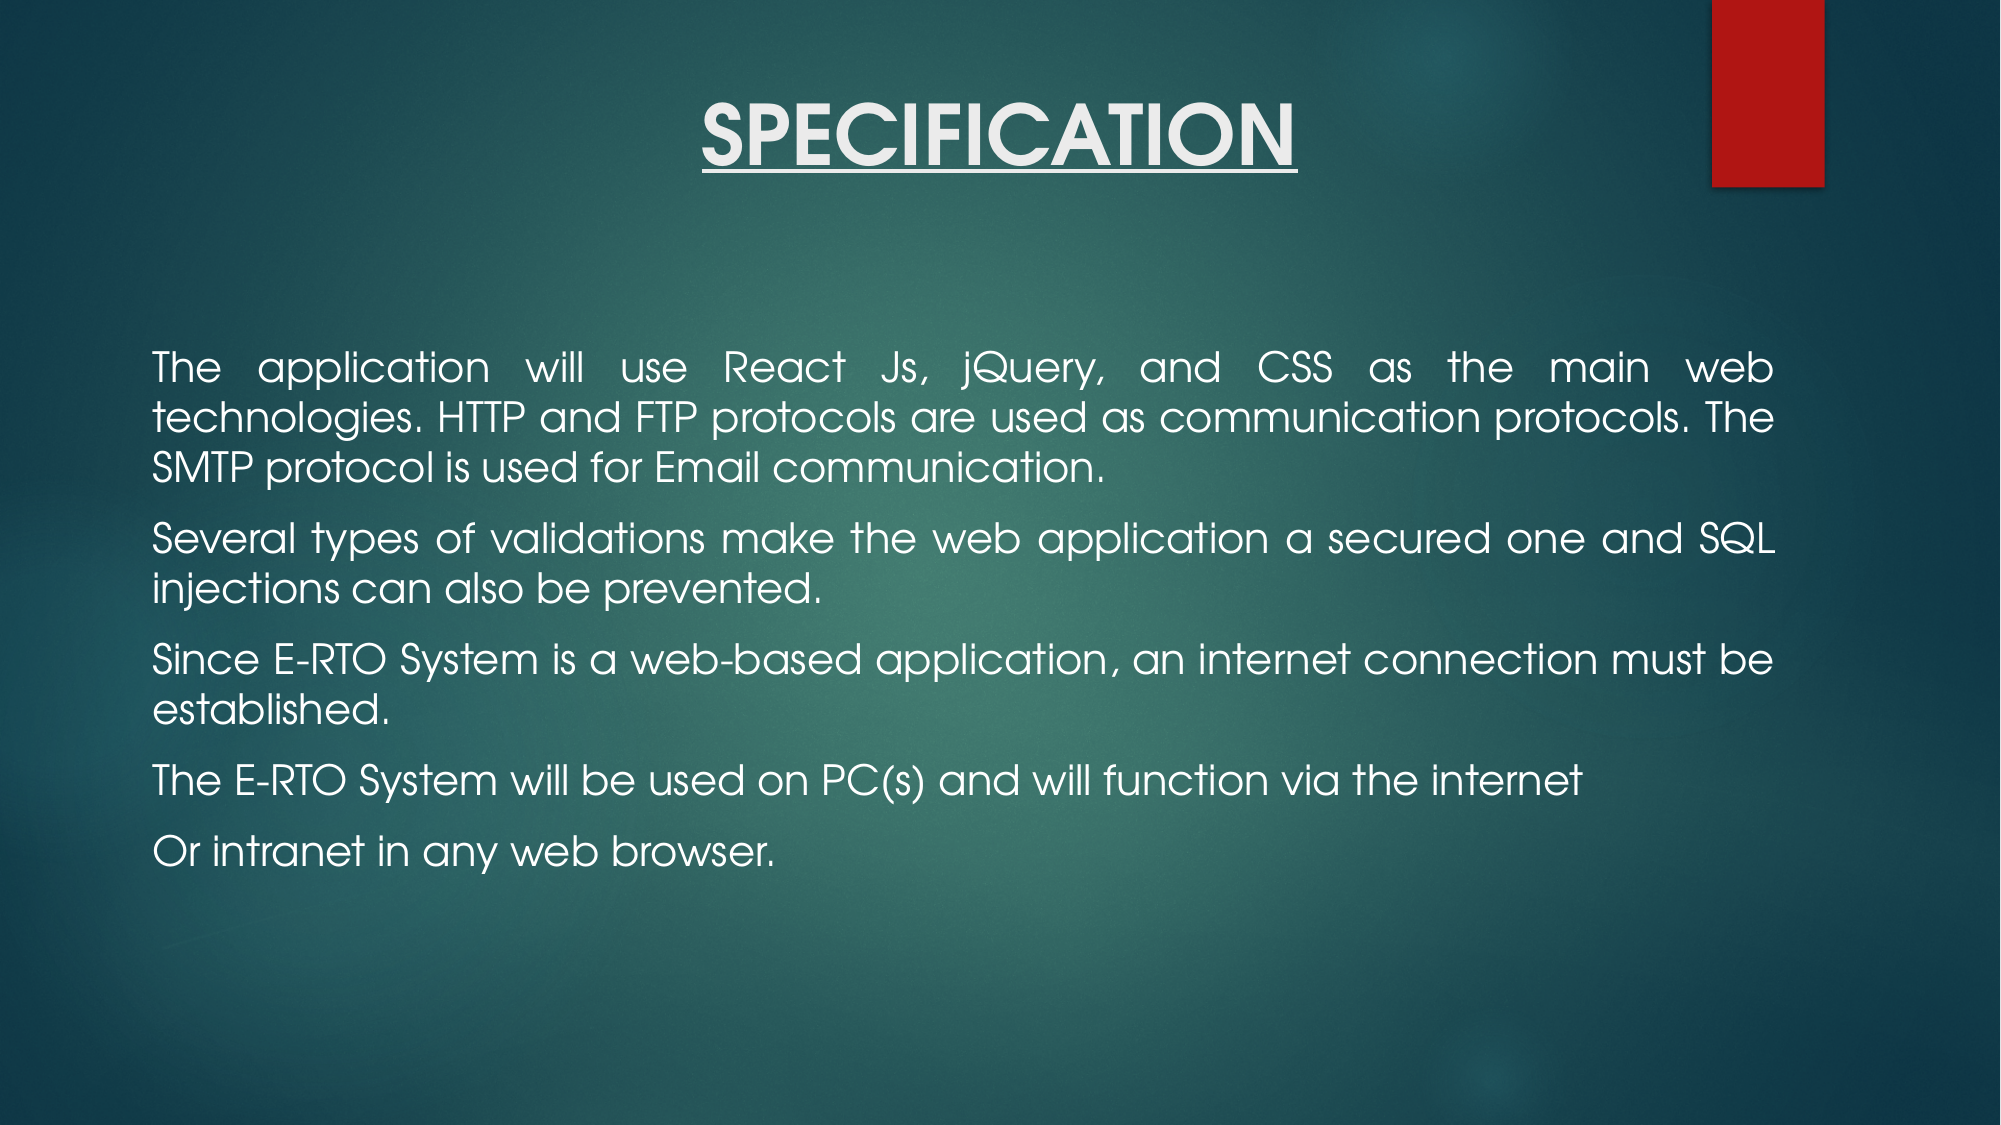

# SPECIFICATION
The application will use React Js, jQuery, and CSS as the main web technologies. HTTP and FTP protocols are used as communication protocols. The SMTP protocol is used for Email communication.
Several types of validations make the web application a secured one and SQL injections can also be prevented.
Since E-RTO System is a web-based application, an internet connection must be established.
The E-RTO System will be used on PC(s) and will function via the internet
Or intranet in any web browser.